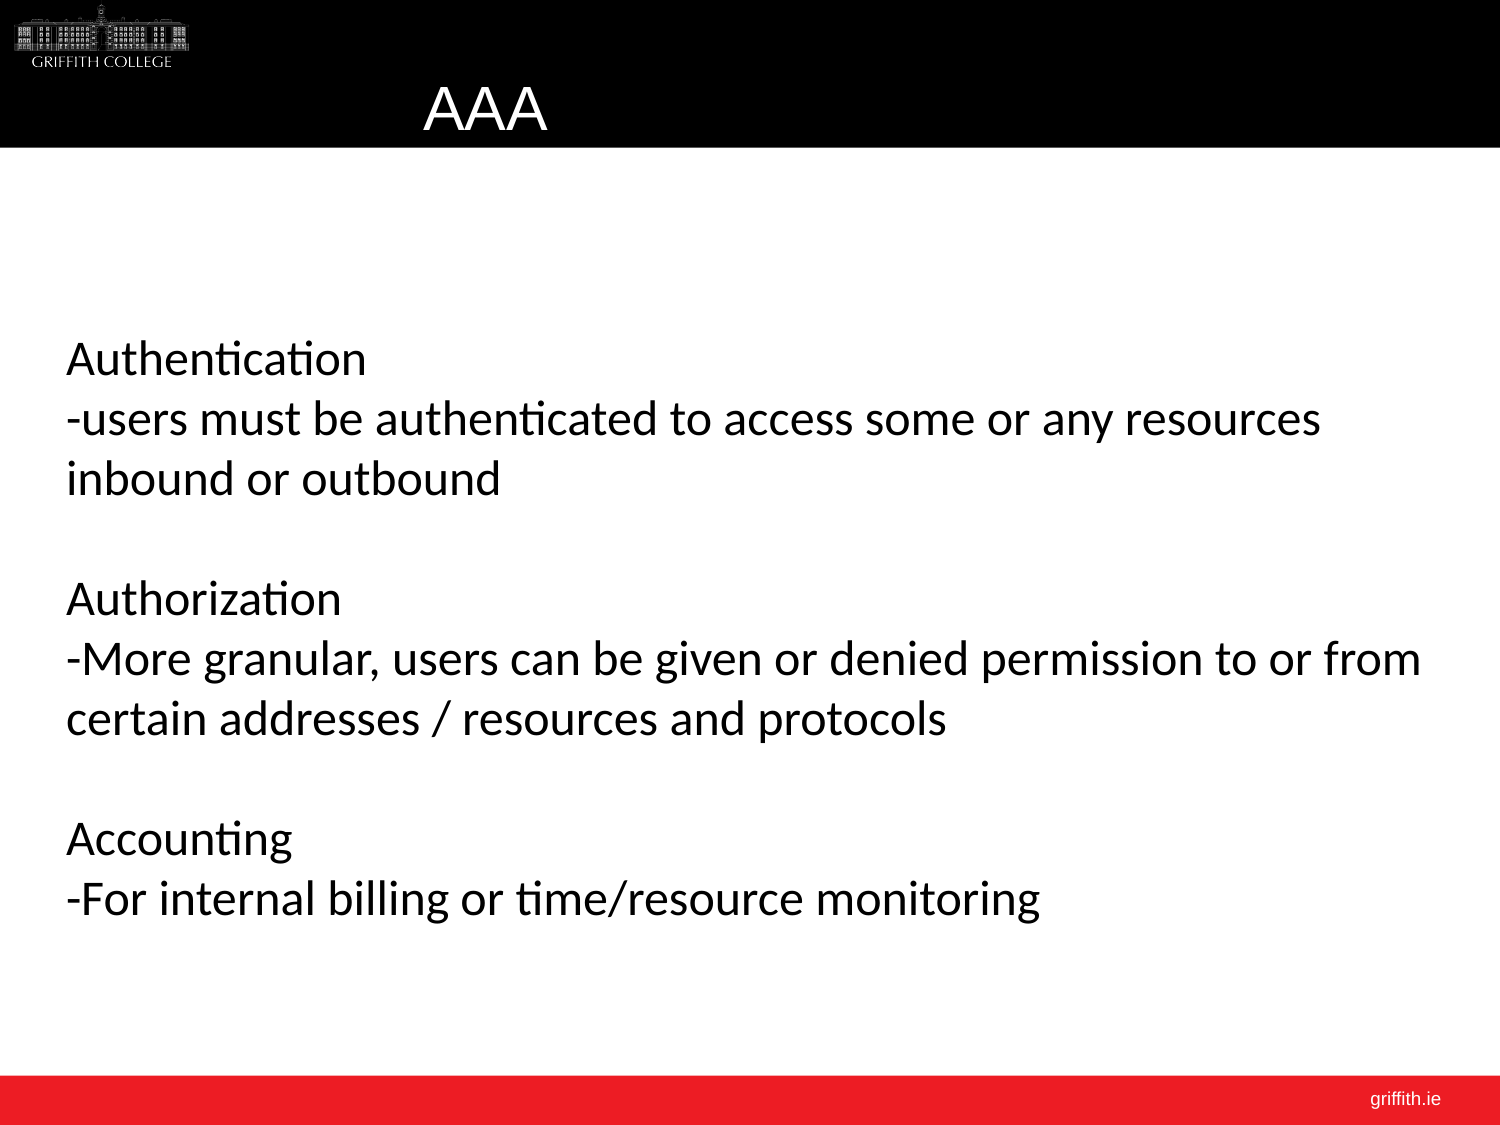

# AAA
Authentication
-users must be authenticated to access some or any resources inbound or outbound

Authorization
-More granular, users can be given or denied permission to or from certain addresses / resources and protocols

Accounting
-For internal billing or time/resource monitoring